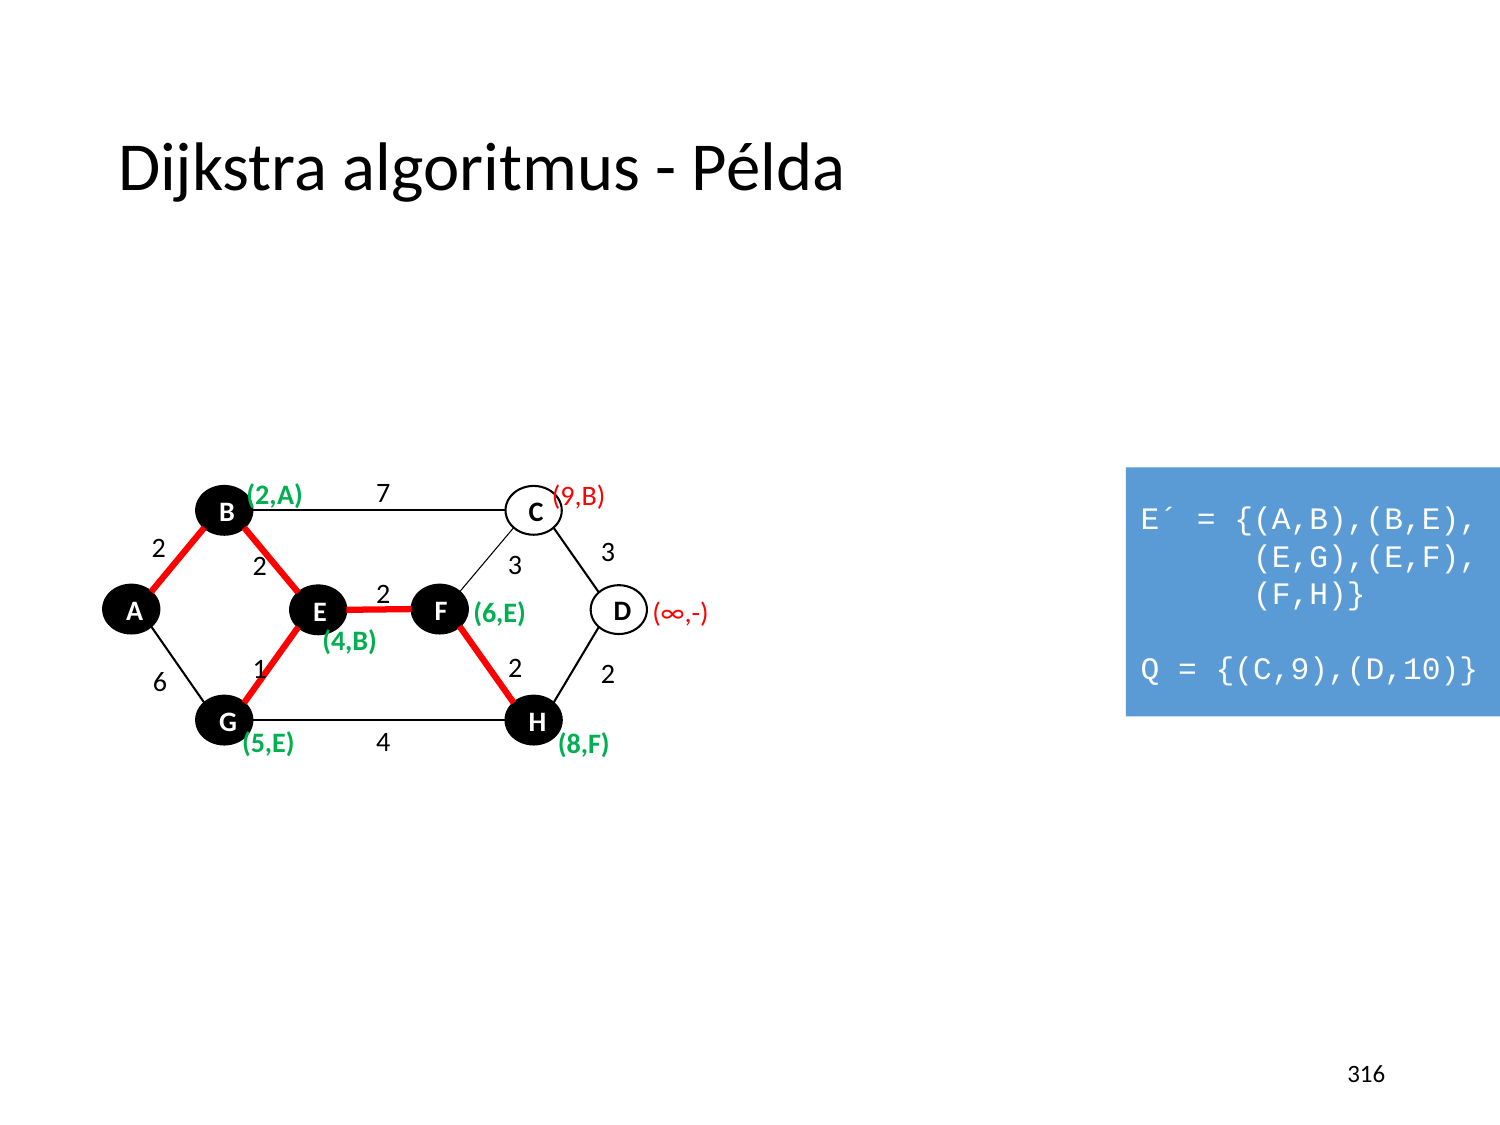

# Dijkstra algoritmus - Példa
7
E´ = {(A,B),(B,E),
      (E,G),(E,F),
      (F,H)}

Q = {(C,9),(D,10)}
(2,A)
(9,B)
B
C
2
3
3
2
2
A
F
D
E
(6,E)
(∞,-)
(4,B)
2
1
2
6
G
H
4
(5,E)
(8,F)
316